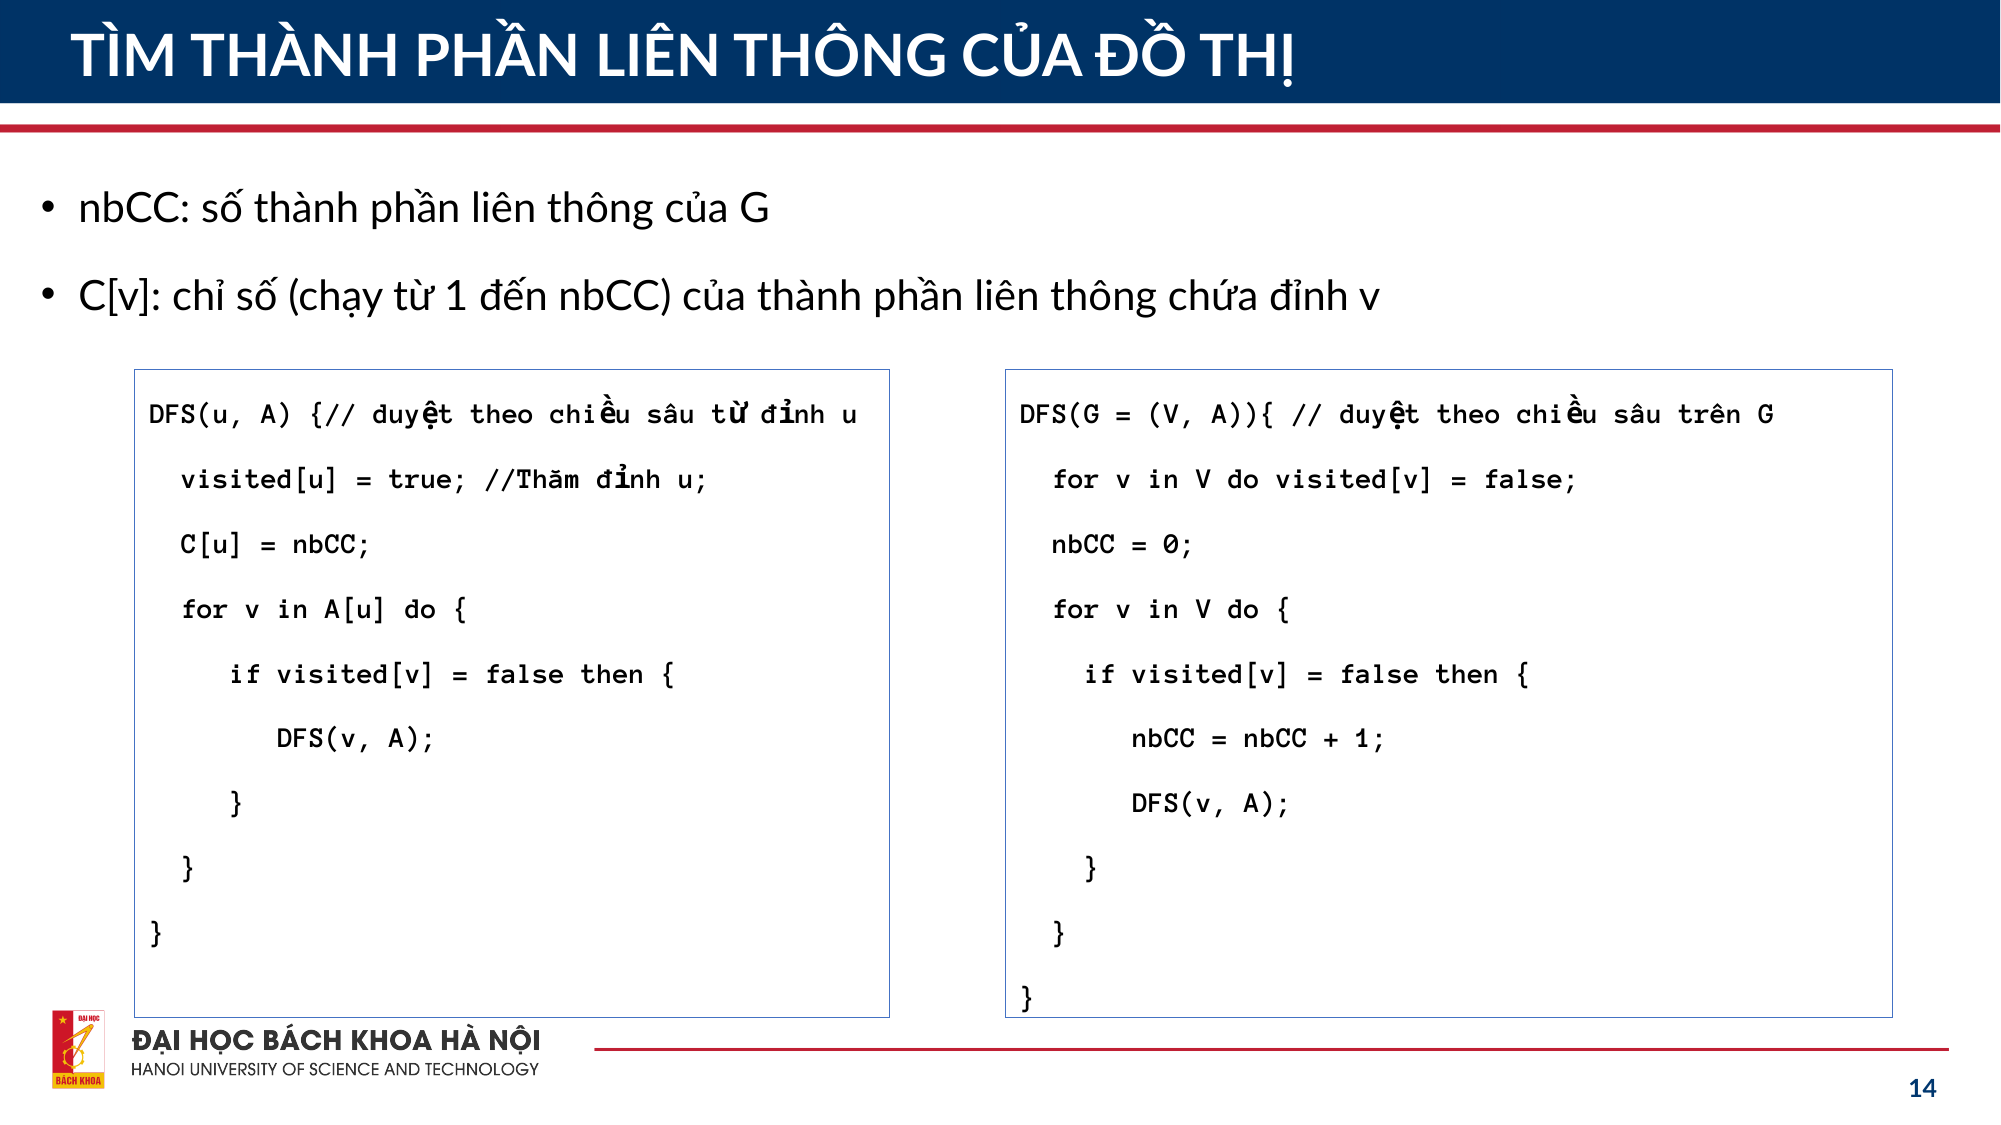

# TÌM THÀNH PHẦN LIÊN THÔNG CỦA ĐỒ THỊ
nbCC: số thành phần liên thông của G
C[v]: chỉ số (chạy từ 1 đến nbCC) của thành phần liên thông chứa đỉnh v
DFS(G = (V, A)){ // duyệt theo chiều sâu trên G
  for v in V do visited[v] = false;
  nbCC = 0;
  for v in V do {
    if visited[v] = false then {
       nbCC = nbCC + 1;
       DFS(v, A);
    }
  }
}
DFS(u, A) {// duyệt theo chiều sâu từ đỉnh u
  visited[u] = true; //Thăm đỉnh u;
  C[u] = nbCC;
  for v in A[u] do {
     if visited[v] = false then {
        DFS(v, A);
     }
  }
}
14